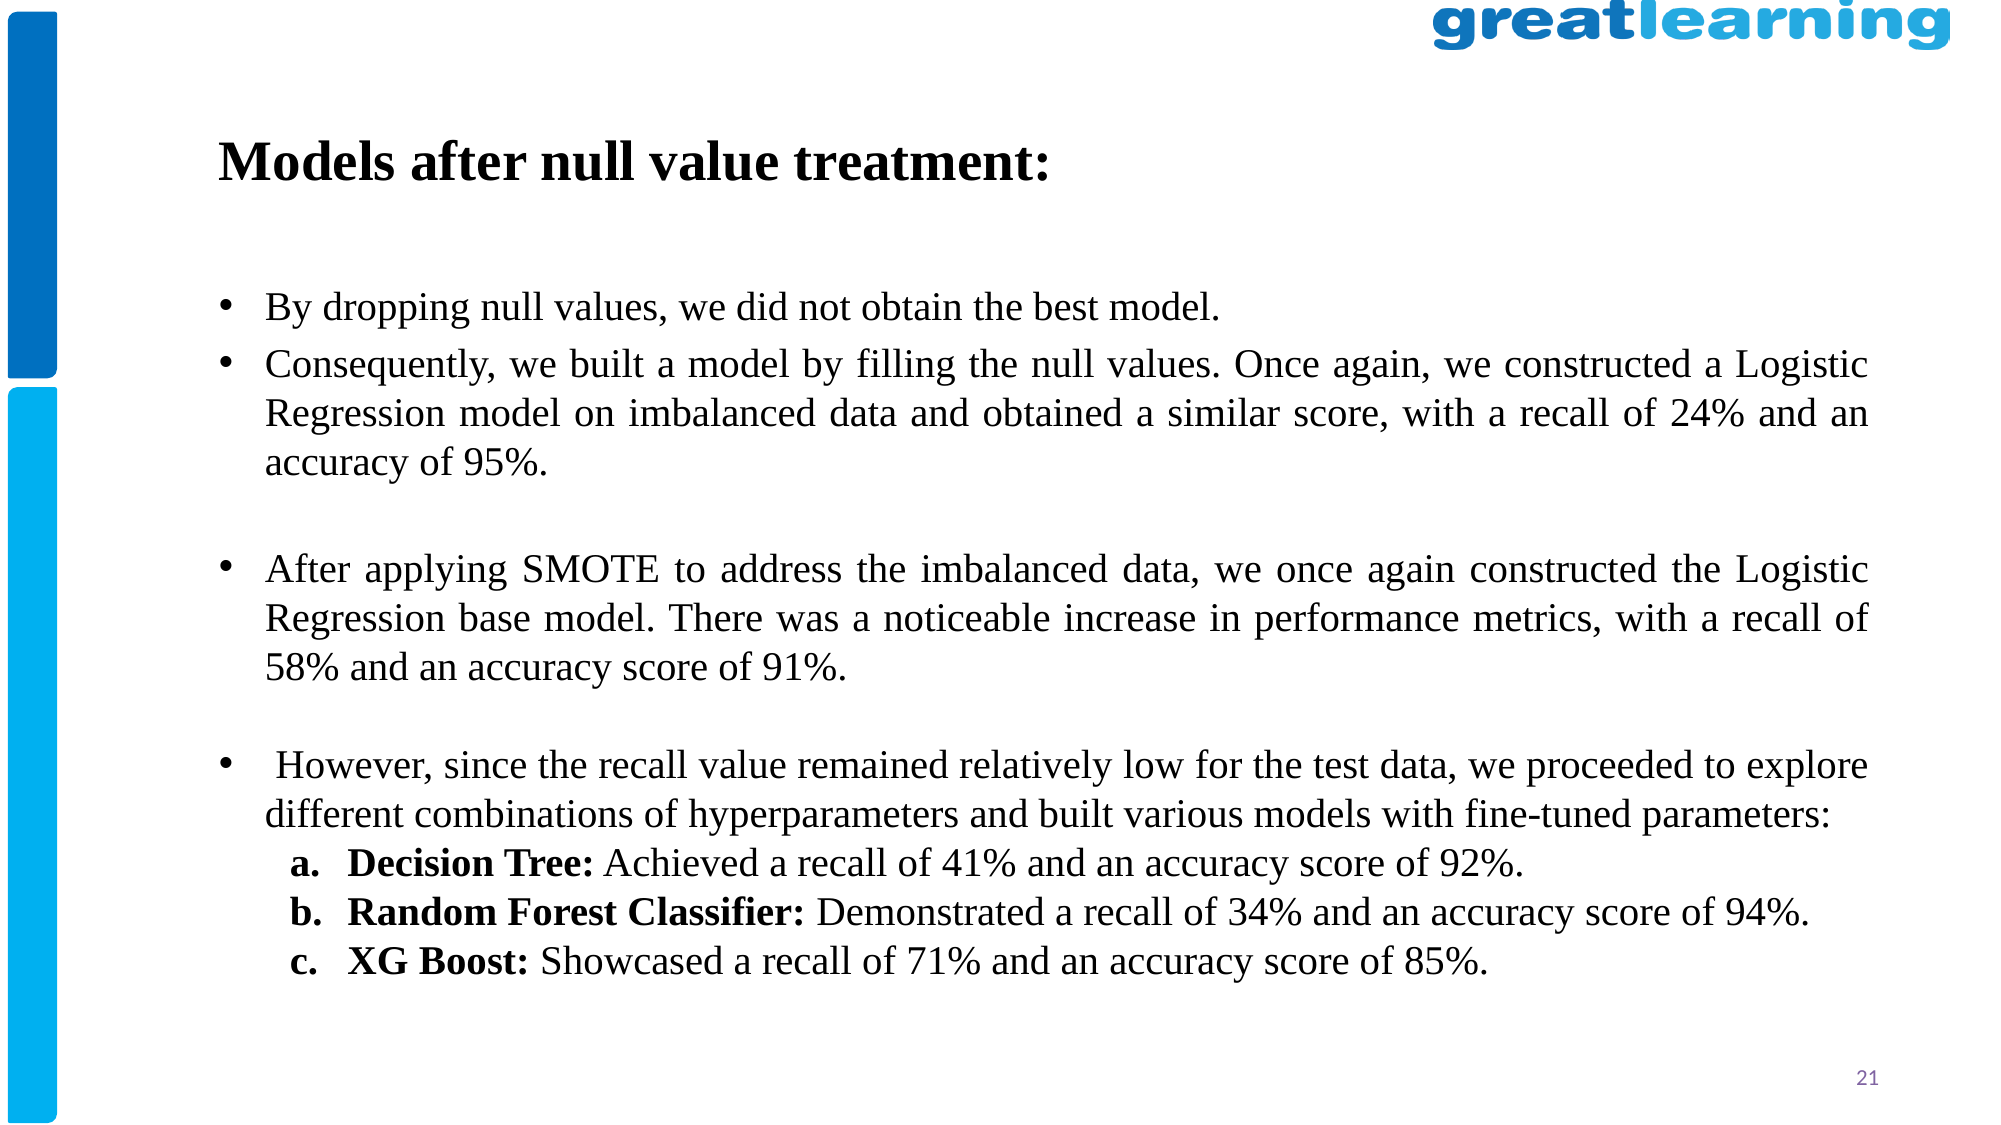

Models after null value treatment:

By dropping null values, we did not obtain the best model.
Consequently, we built a model by filling the null values. Once again, we constructed a Logistic Regression model on imbalanced data and obtained a similar score, with a recall of 24% and an accuracy of 95%.

After applying SMOTE to address the imbalanced data, we once again constructed the Logistic Regression base model. There was a noticeable increase in performance metrics, with a recall of 58% and an accuracy score of 91%.

 However, since the recall value remained relatively low for the test data, we proceeded to explore different combinations of hyperparameters and built various models with fine-tuned parameters:
Decision Tree: Achieved a recall of 41% and an accuracy score of 92%.
Random Forest Classifier: Demonstrated a recall of 34% and an accuracy score of 94%.
XG Boost: Showcased a recall of 71% and an accuracy score of 85%.